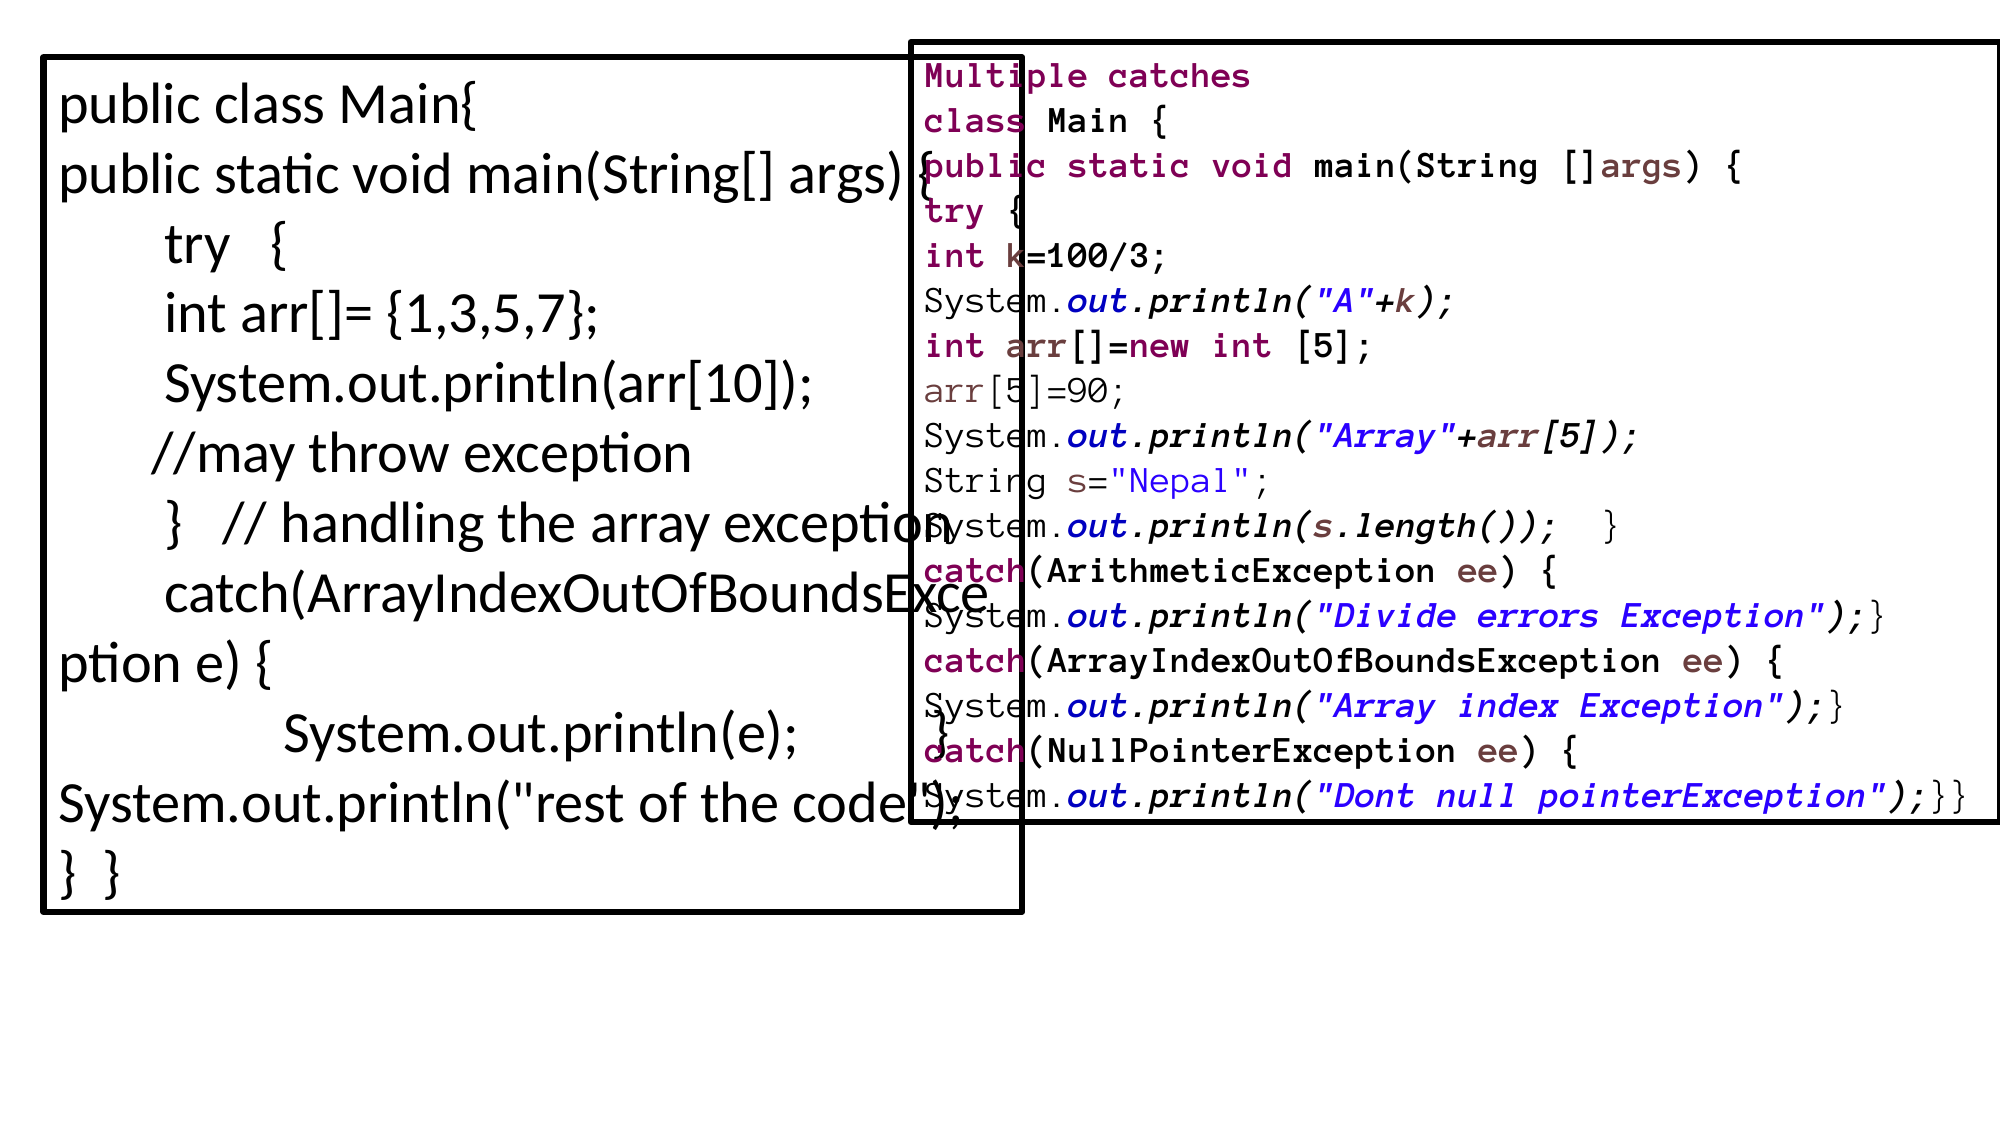

Multiple catches
class Main {
public static void main(String []args) {
try {
int k=100/3;
System.out.println("A"+k);
int arr[]=new int [5];
arr[5]=90;
System.out.println("Array"+arr[5]);
String s="Nepal";
System.out.println(s.length());  }
catch(ArithmeticException ee) {
System.out.println("Divide errors Exception");}
catch(ArrayIndexOutOfBoundsException ee) {
System.out.println("Array index Exception");}
catch(NullPointerException ee) {
System.out.println("Dont null pointerException");}}
public class Main{
public static void main(String[] args) {
        try   {
        int arr[]= {1,3,5,7};
        System.out.println(arr[10]);
       //may throw exception
        }   // handling the array exception
        catch(ArrayIndexOutOfBoundsException e) {
                 System.out.println(e);          }
System.out.println("rest of the code");  }  }